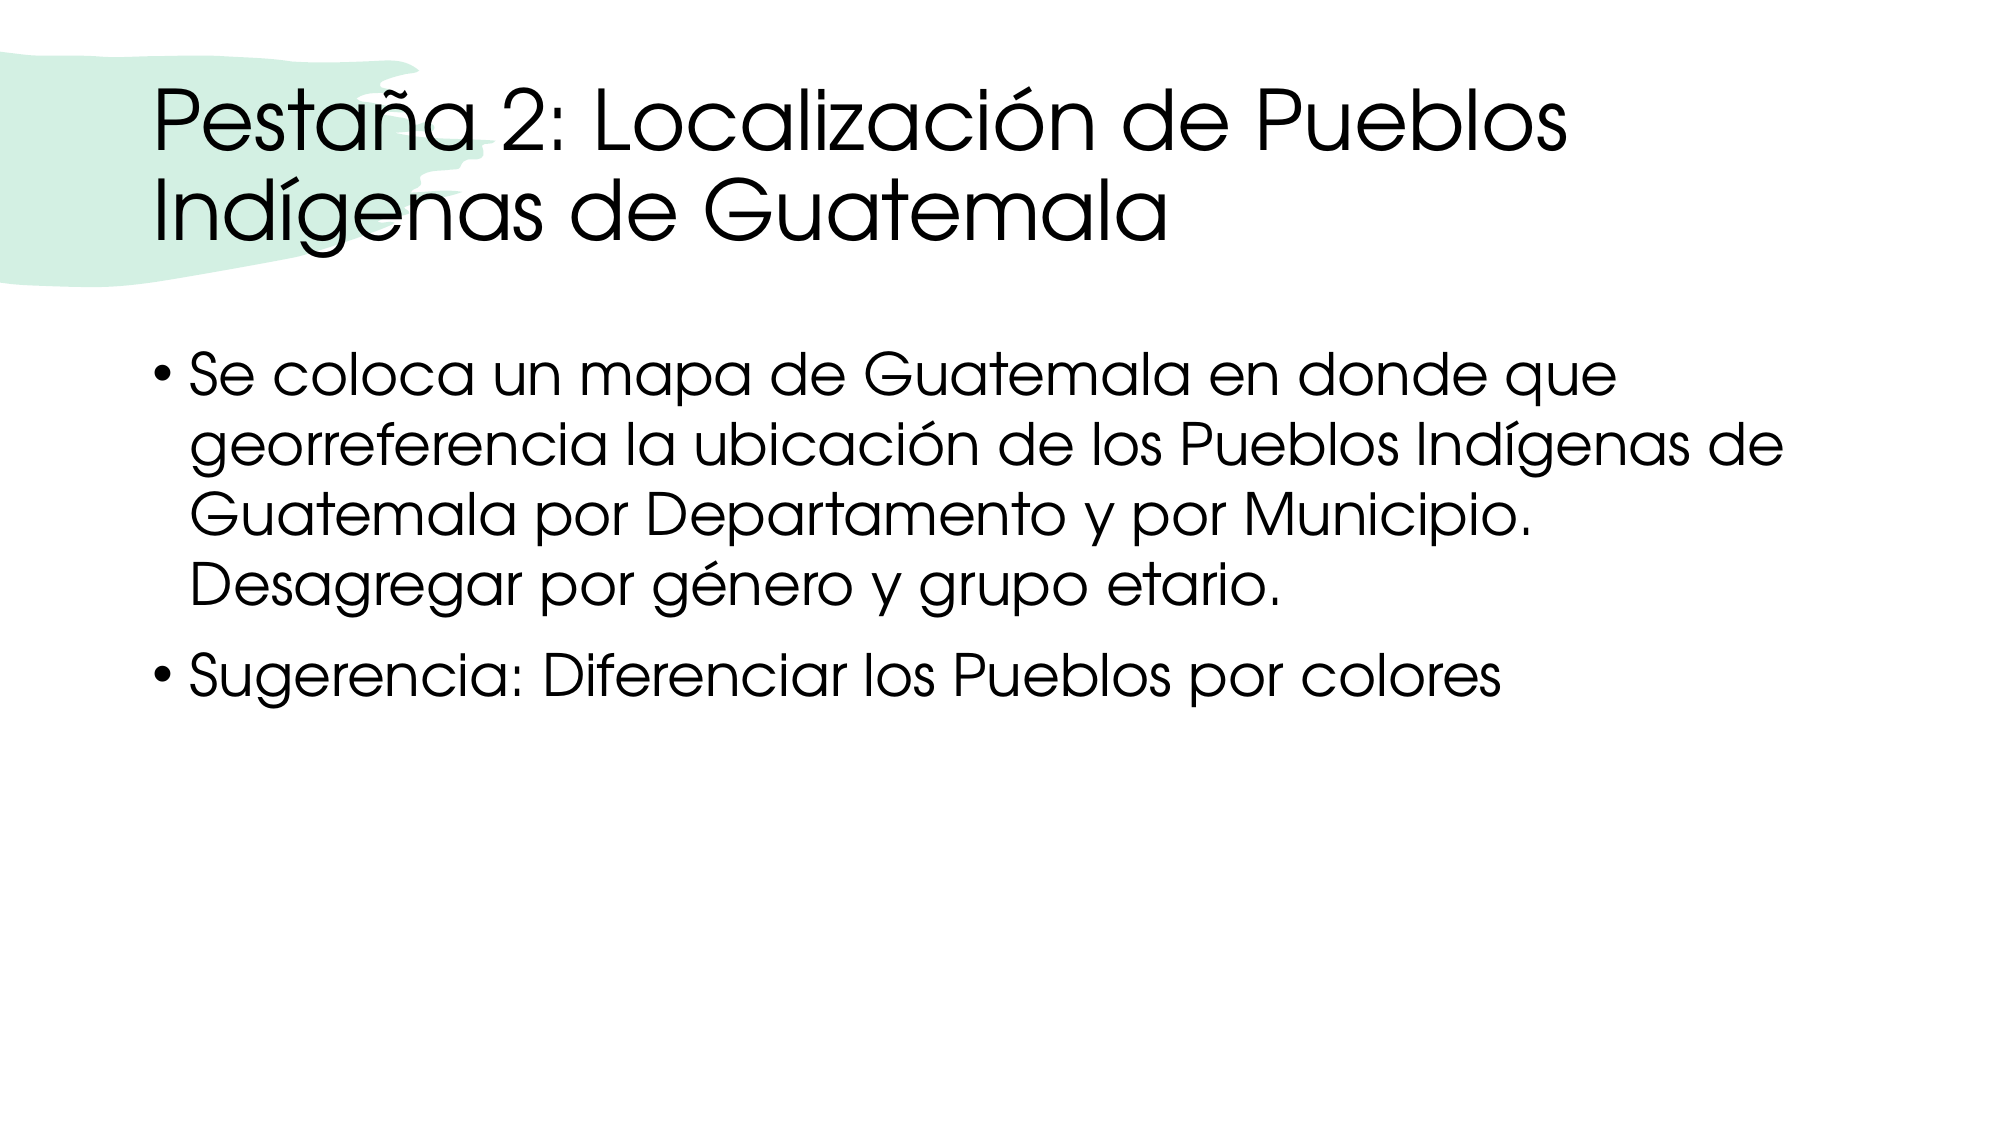

# Pestaña 2: Localización de Pueblos Indígenas de Guatemala
Se coloca un mapa de Guatemala en donde que georreferencia la ubicación de los Pueblos Indígenas de Guatemala por Departamento y por Municipio. Desagregar por género y grupo etario.
Sugerencia: Diferenciar los Pueblos por colores